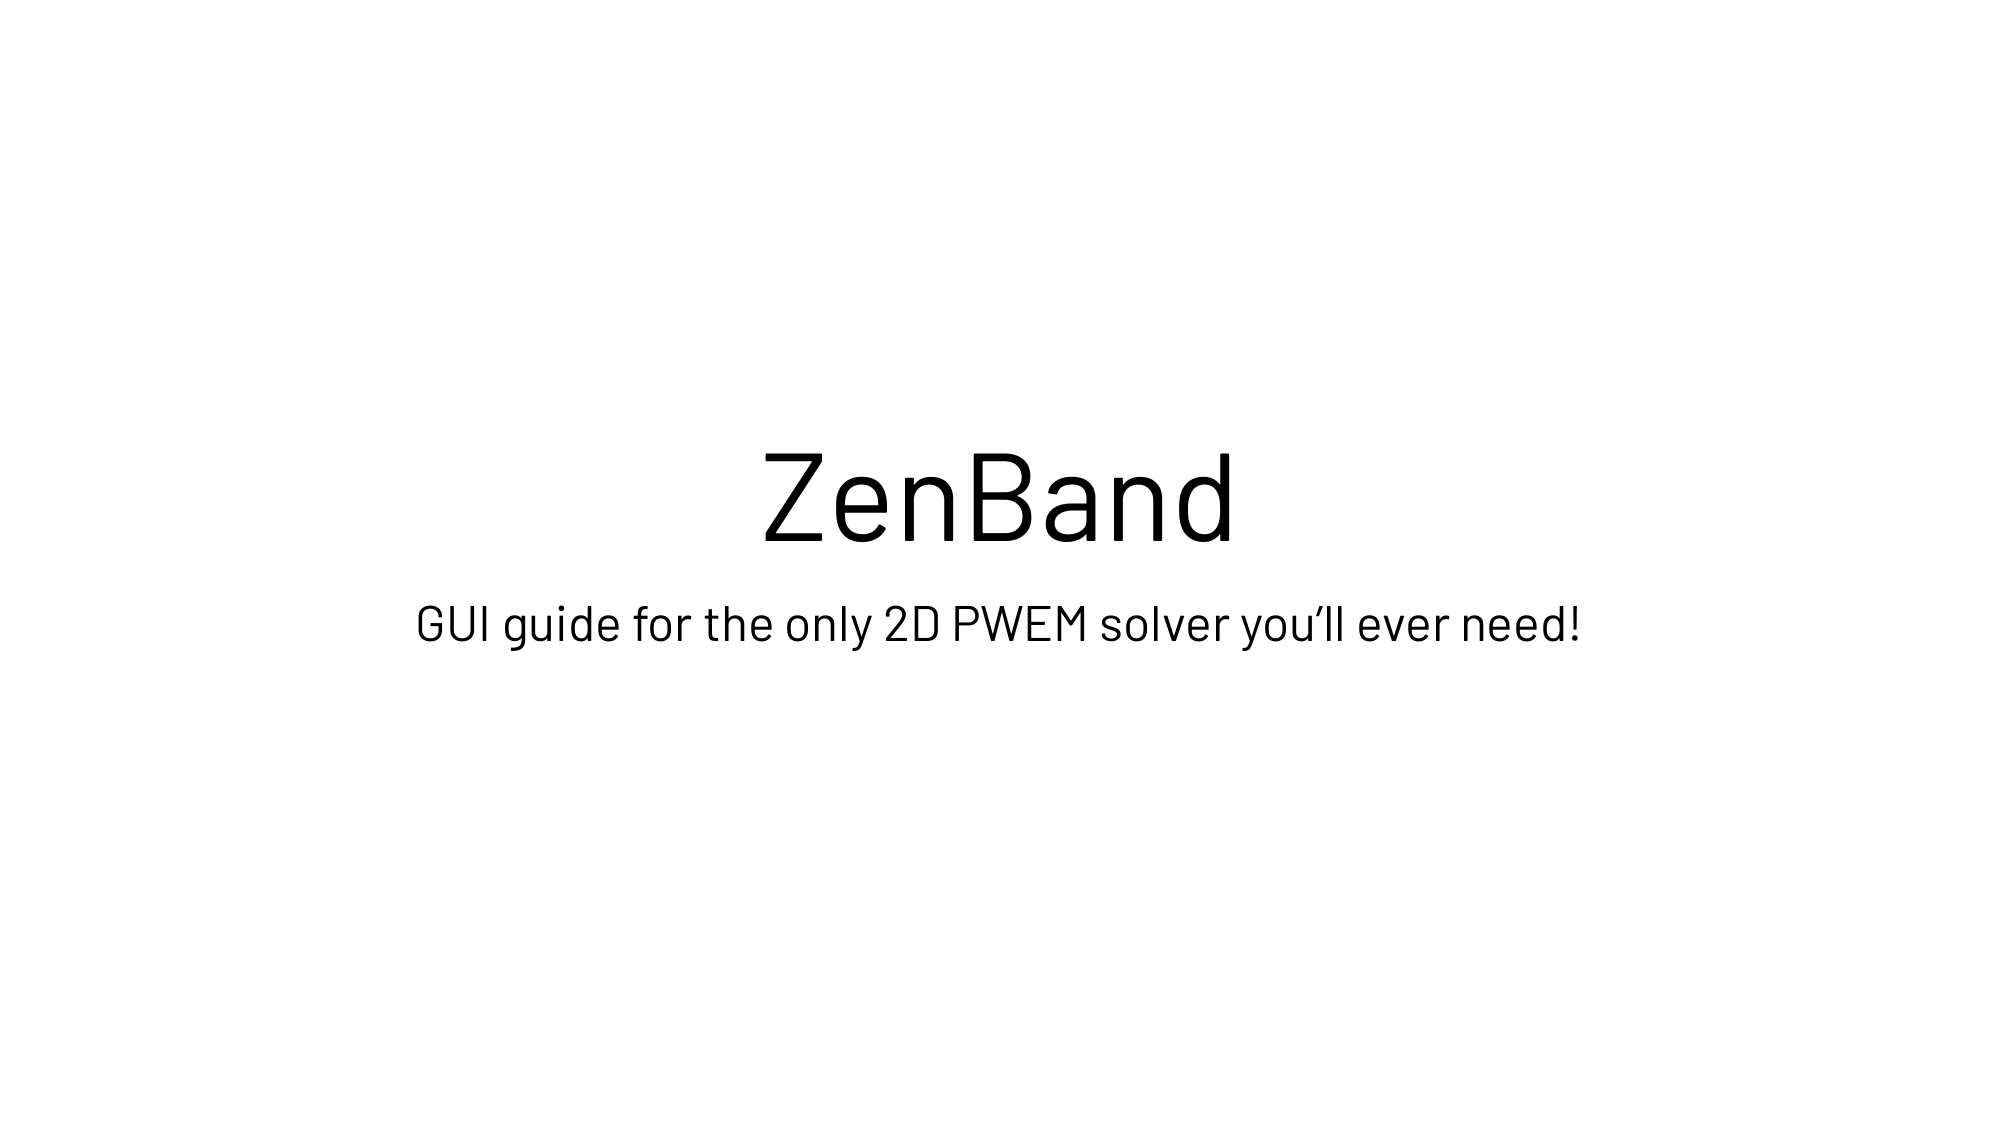

# ZenBand
GUI guide for the only 2D PWEM solver you’ll ever need!